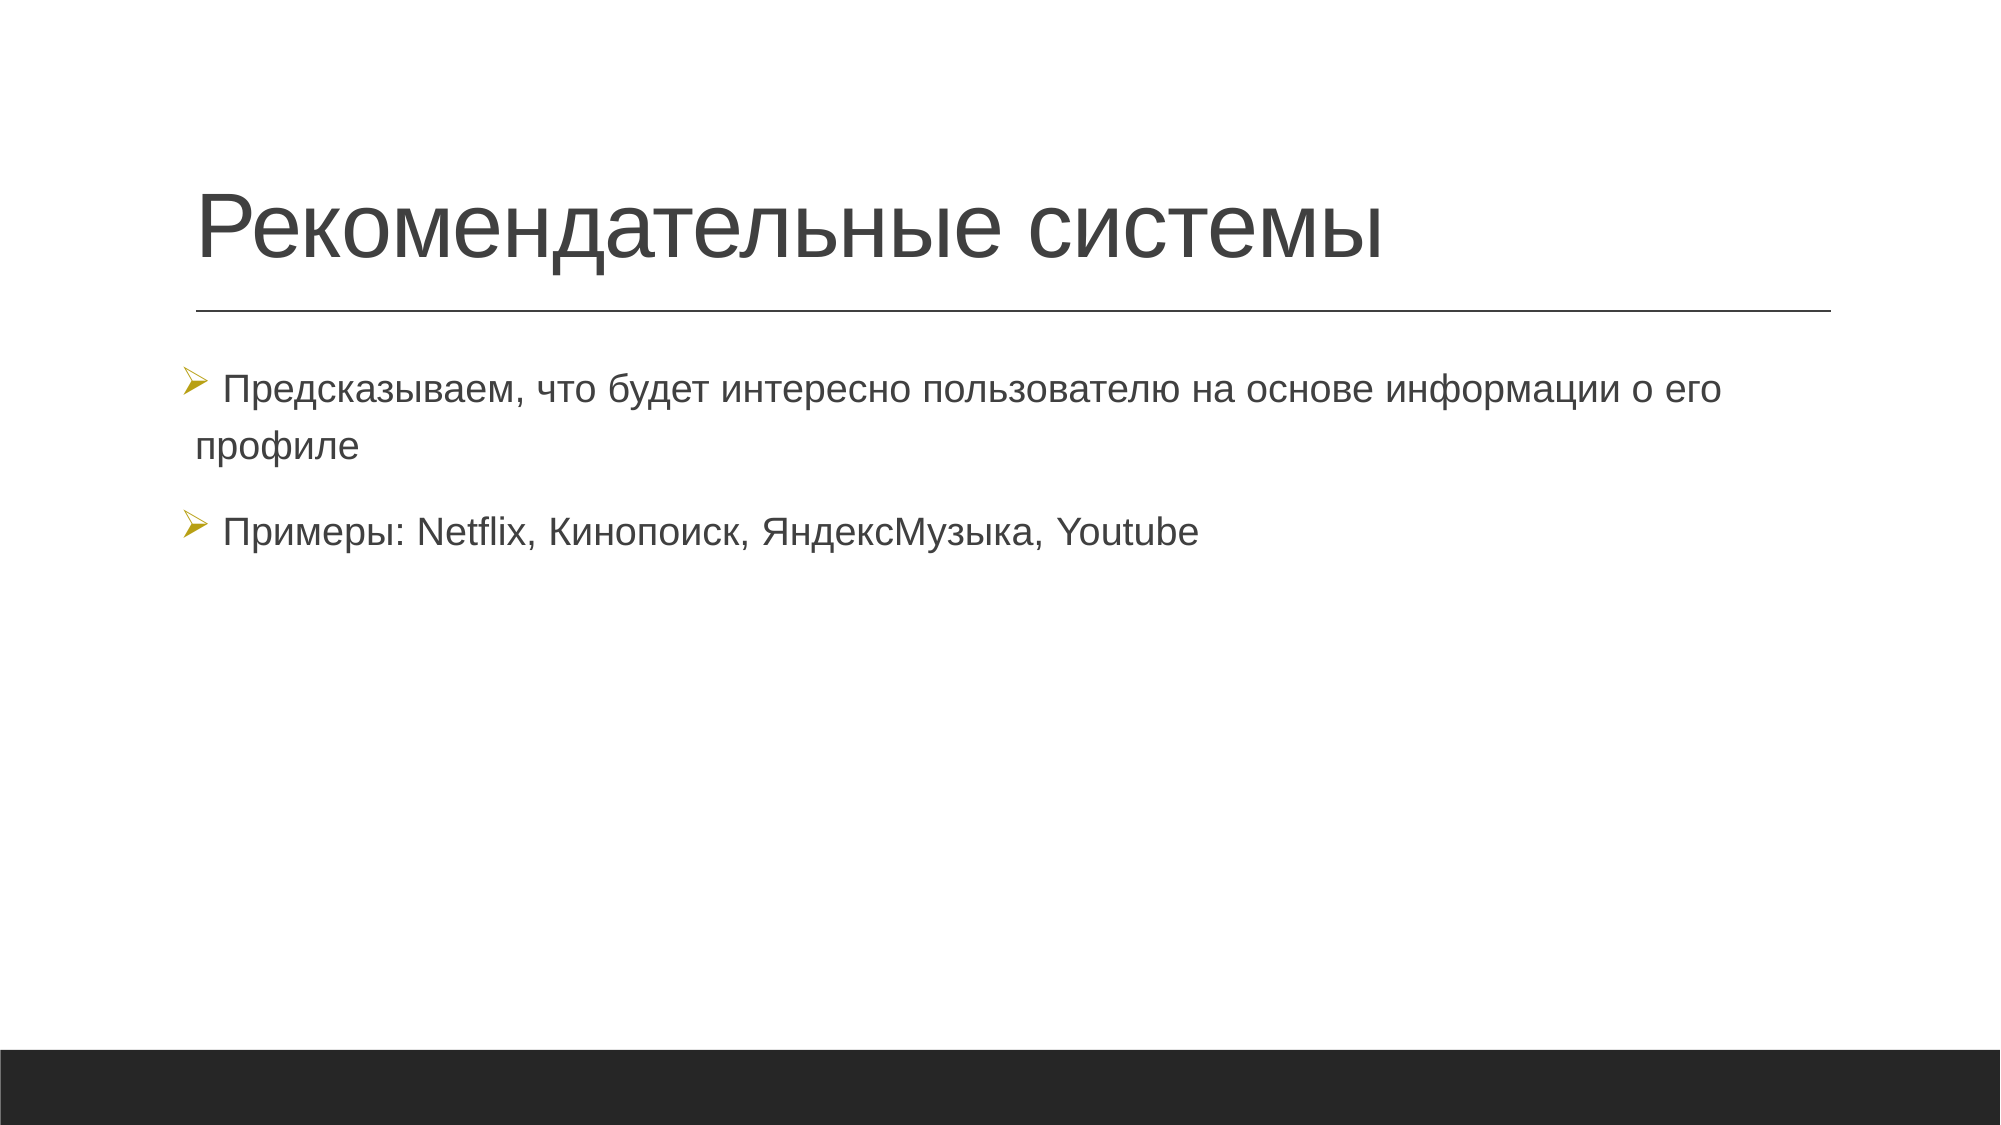

# Рекомендательные системы
 Предсказываем, что будет интересно пользователю на основе информации о его профиле
 Примеры: Netflix, Кинопоиск, ЯндексМузыка, Youtube